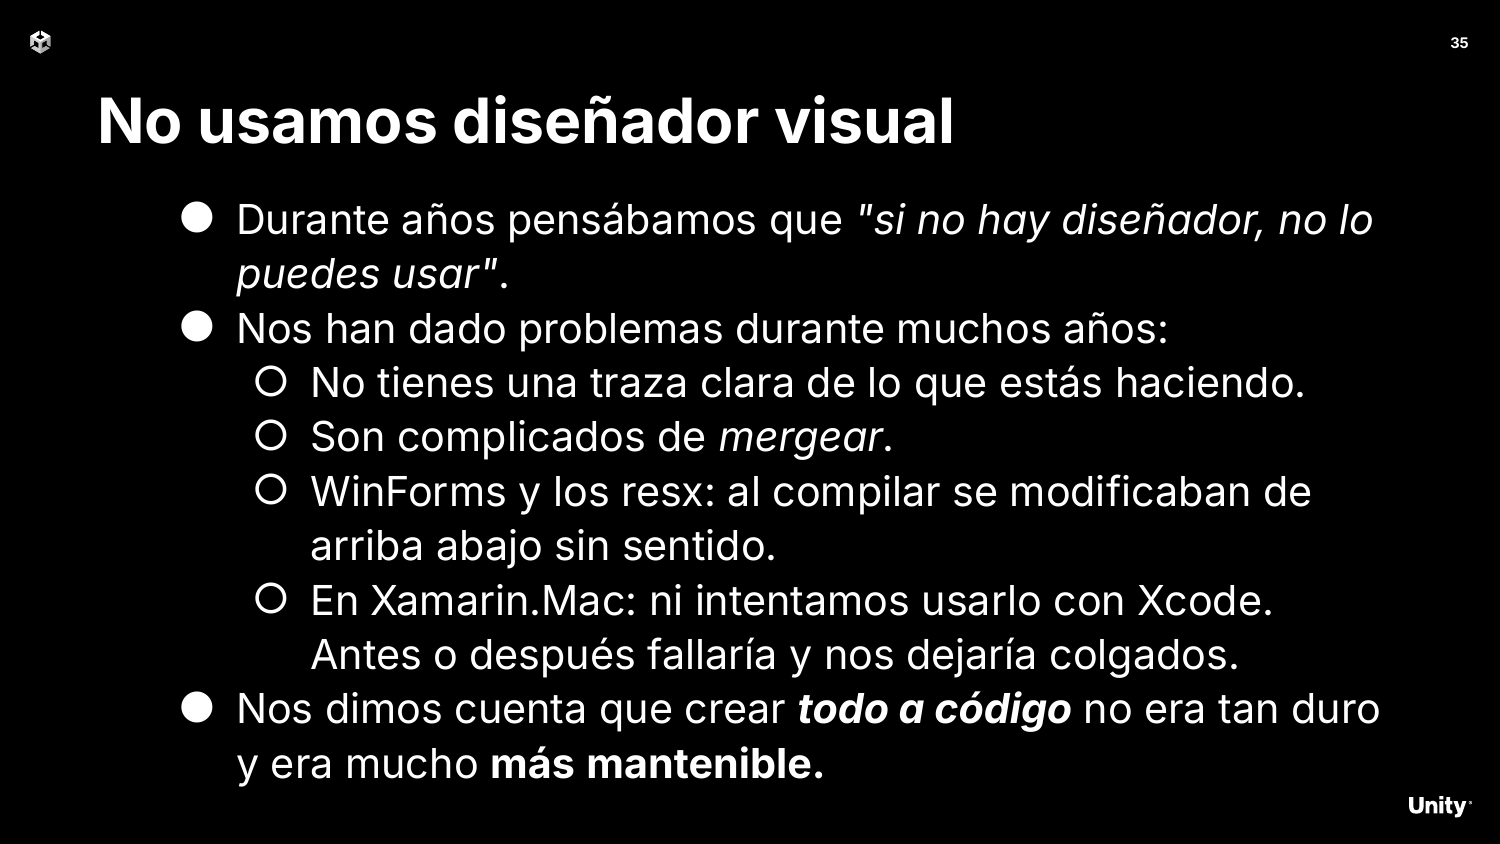

35
# No usamos diseñador visual
Durante años pensábamos que "si no hay diseñador, no lo puedes usar".
Nos han dado problemas durante muchos años:
No tienes una traza clara de lo que estás haciendo.
Son complicados de mergear.
WinForms y los resx: al compilar se modificaban de arriba abajo sin sentido.
En Xamarin.Mac: ni intentamos usarlo con Xcode. Antes o después fallaría y nos dejaría colgados.
Nos dimos cuenta que crear todo a código no era tan duro y era mucho más mantenible.